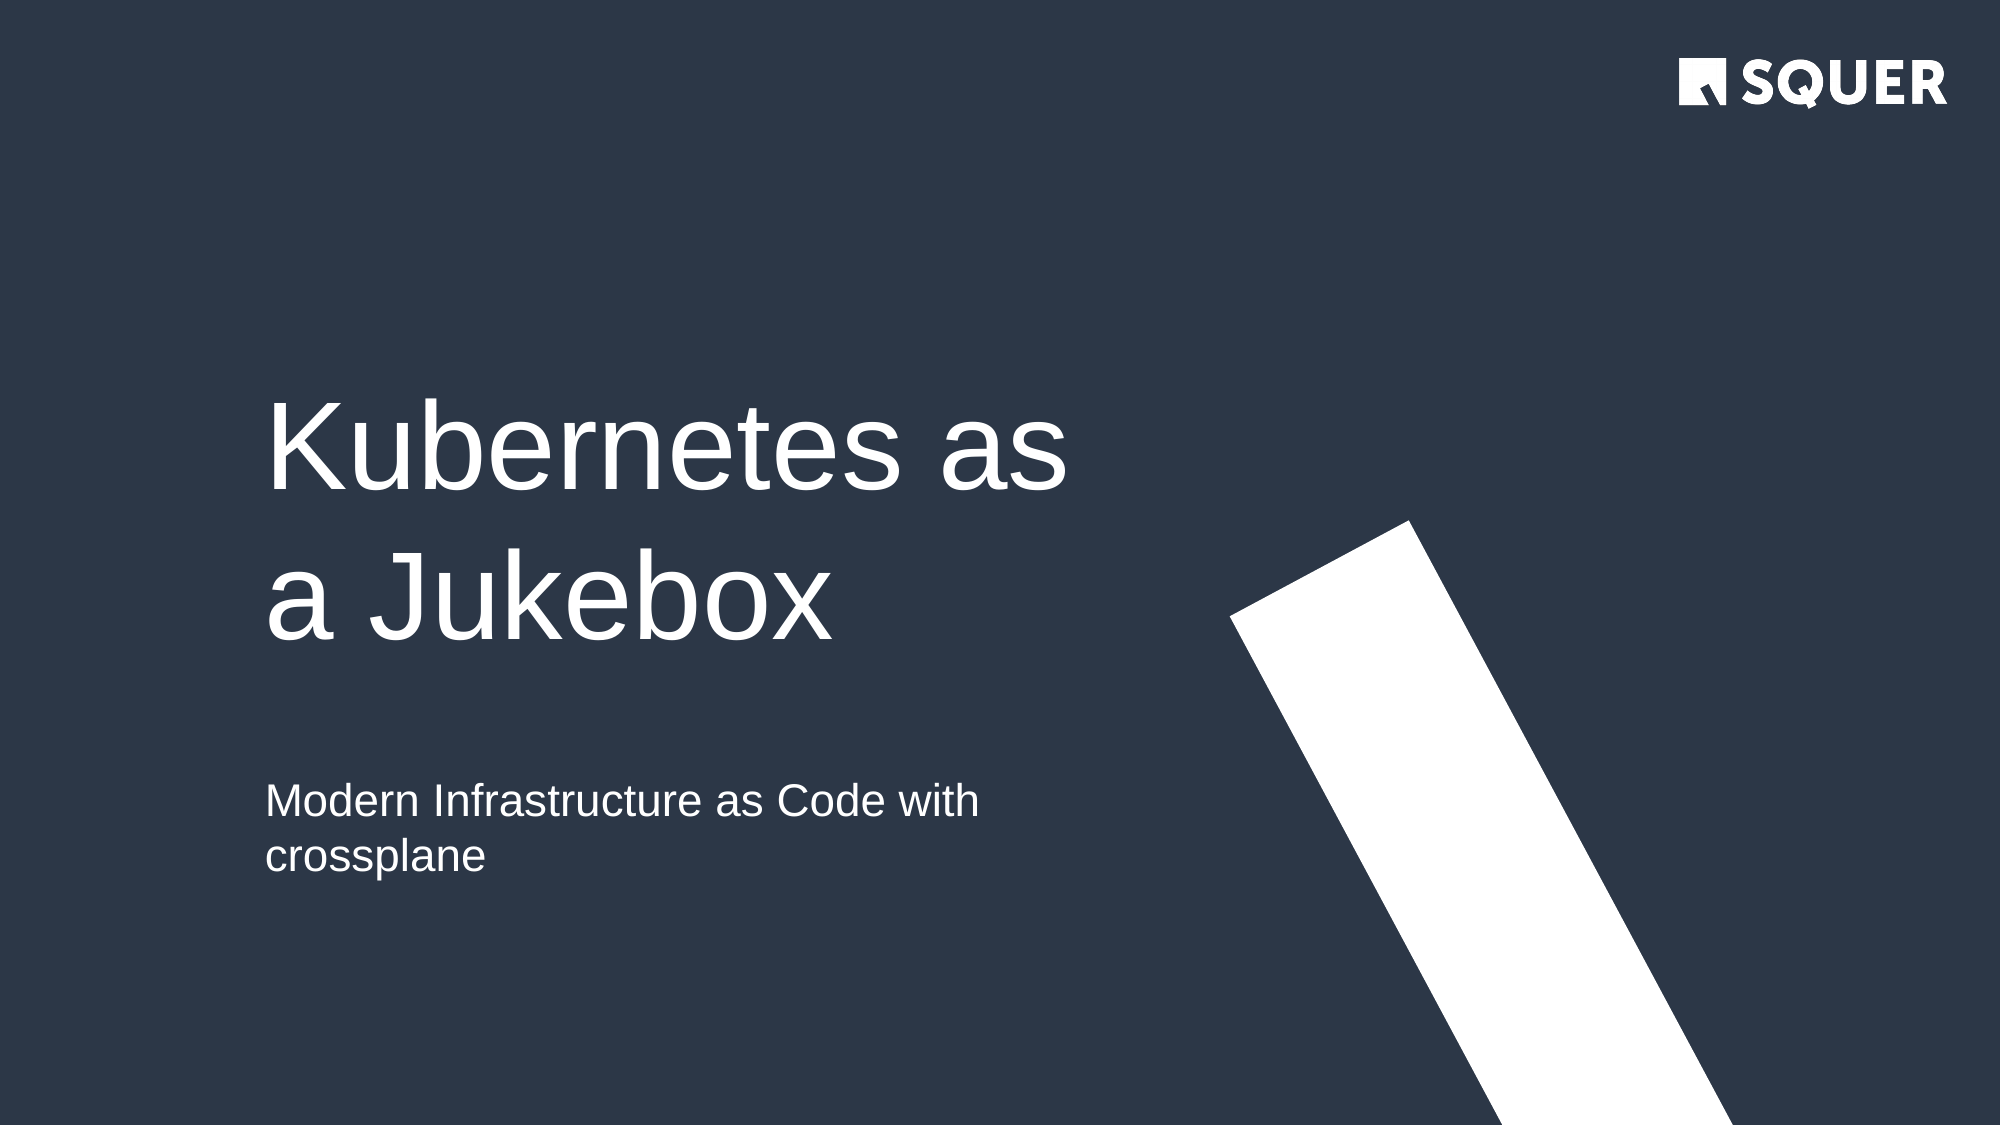

# Kubernetes as a Jukebox
Modern Infrastructure as Code with
crossplane